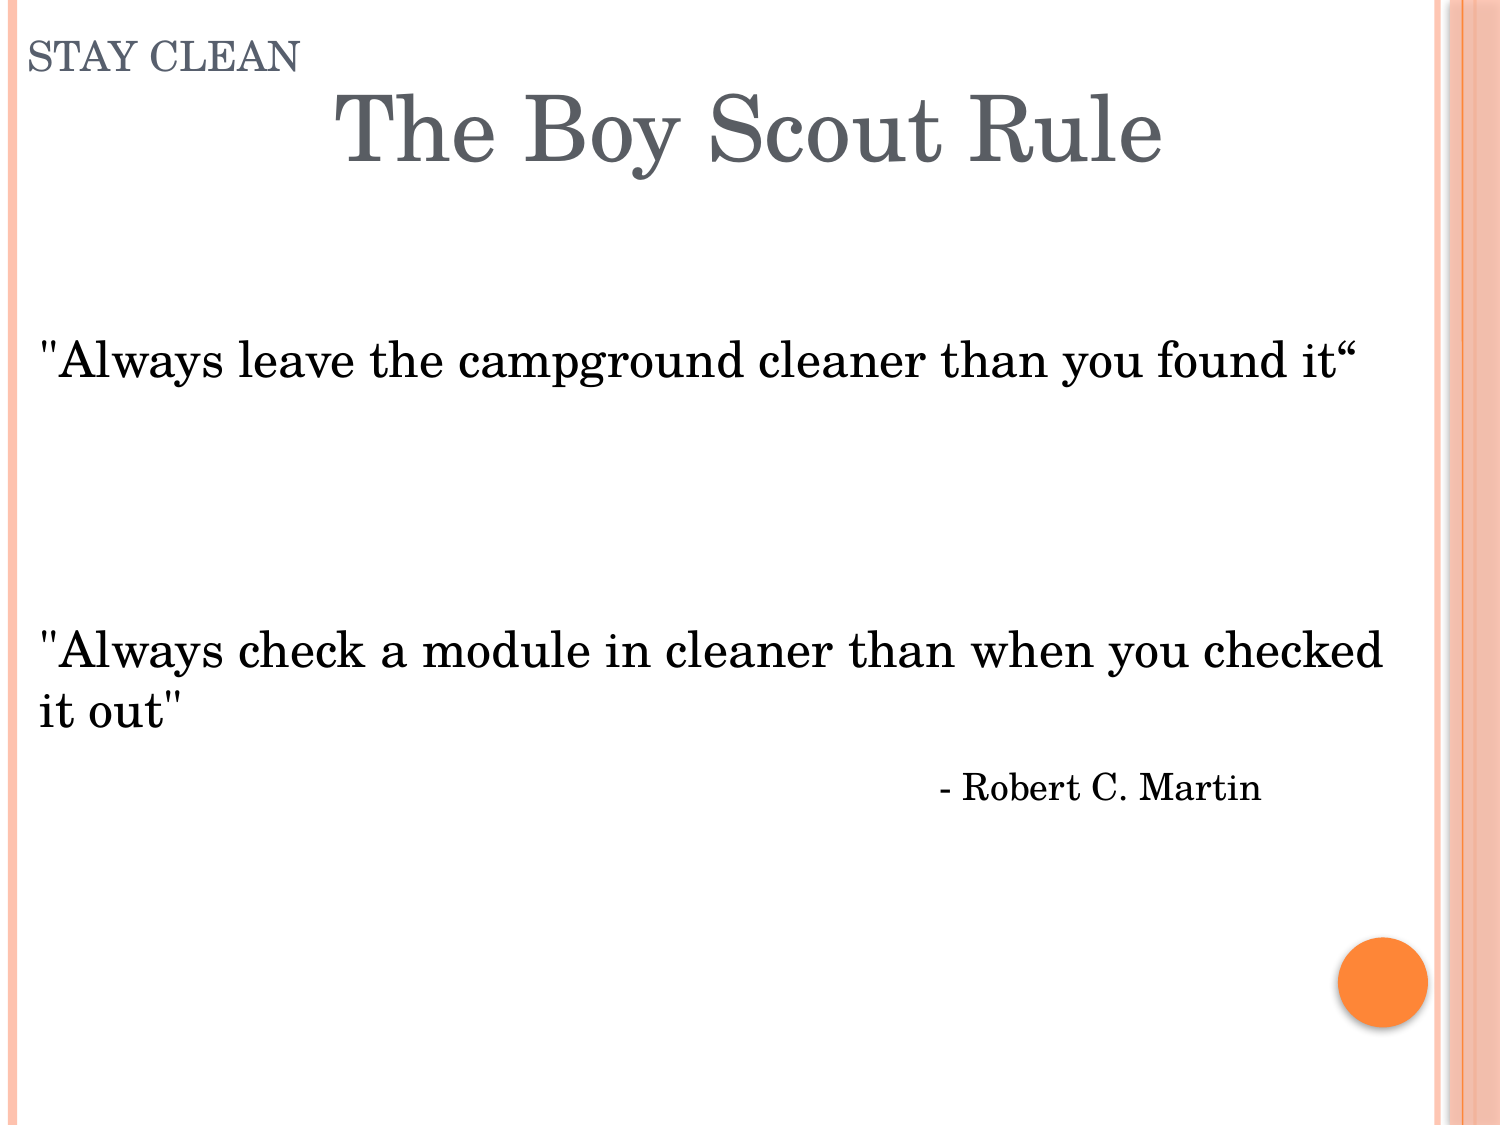

# Stay Clean
The Boy Scout Rule

"Always leave the campground cleaner than you found it“

"Always check a module in cleaner than when you checked it out"
 						- Robert C. Martin